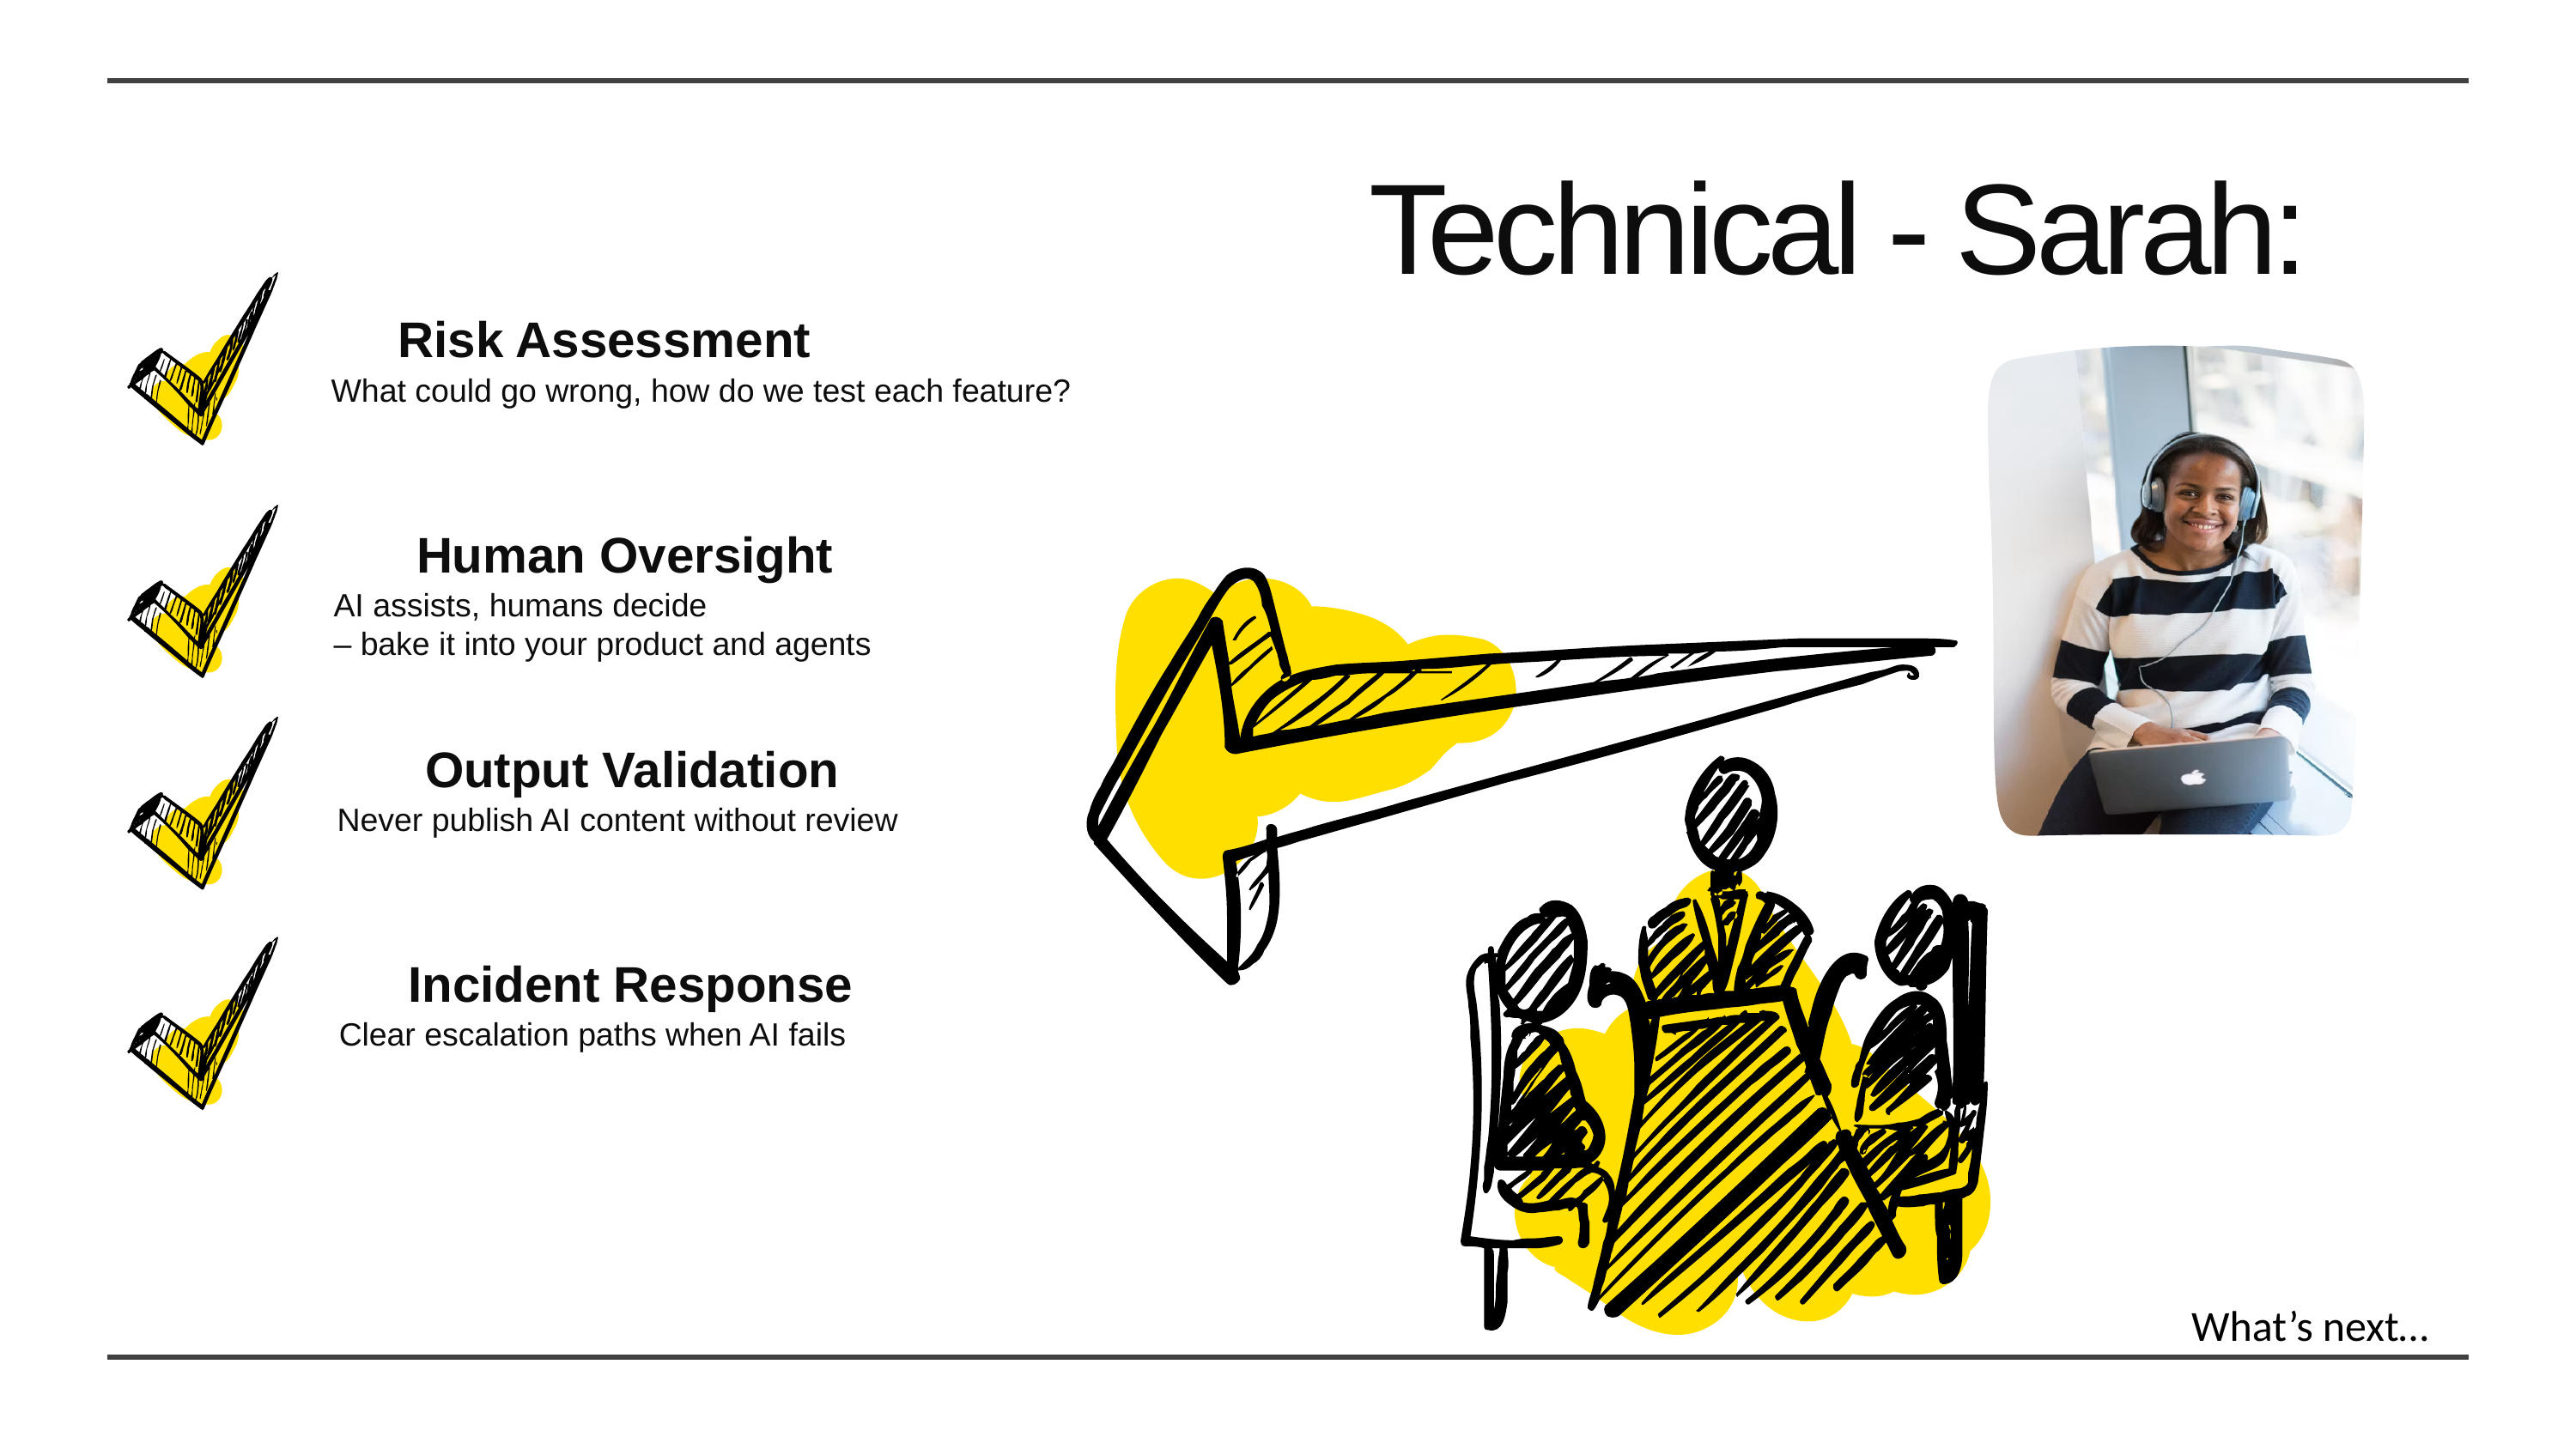

Technical - Sarah:

Risk Assessment
What could go wrong, how do we test each feature?

Human Oversight
AI assists, humans decide
– bake it into your product and agents

Output Validation
Never publish AI content without review

Incident Response
Clear escalation paths when AI fails
What’s next…